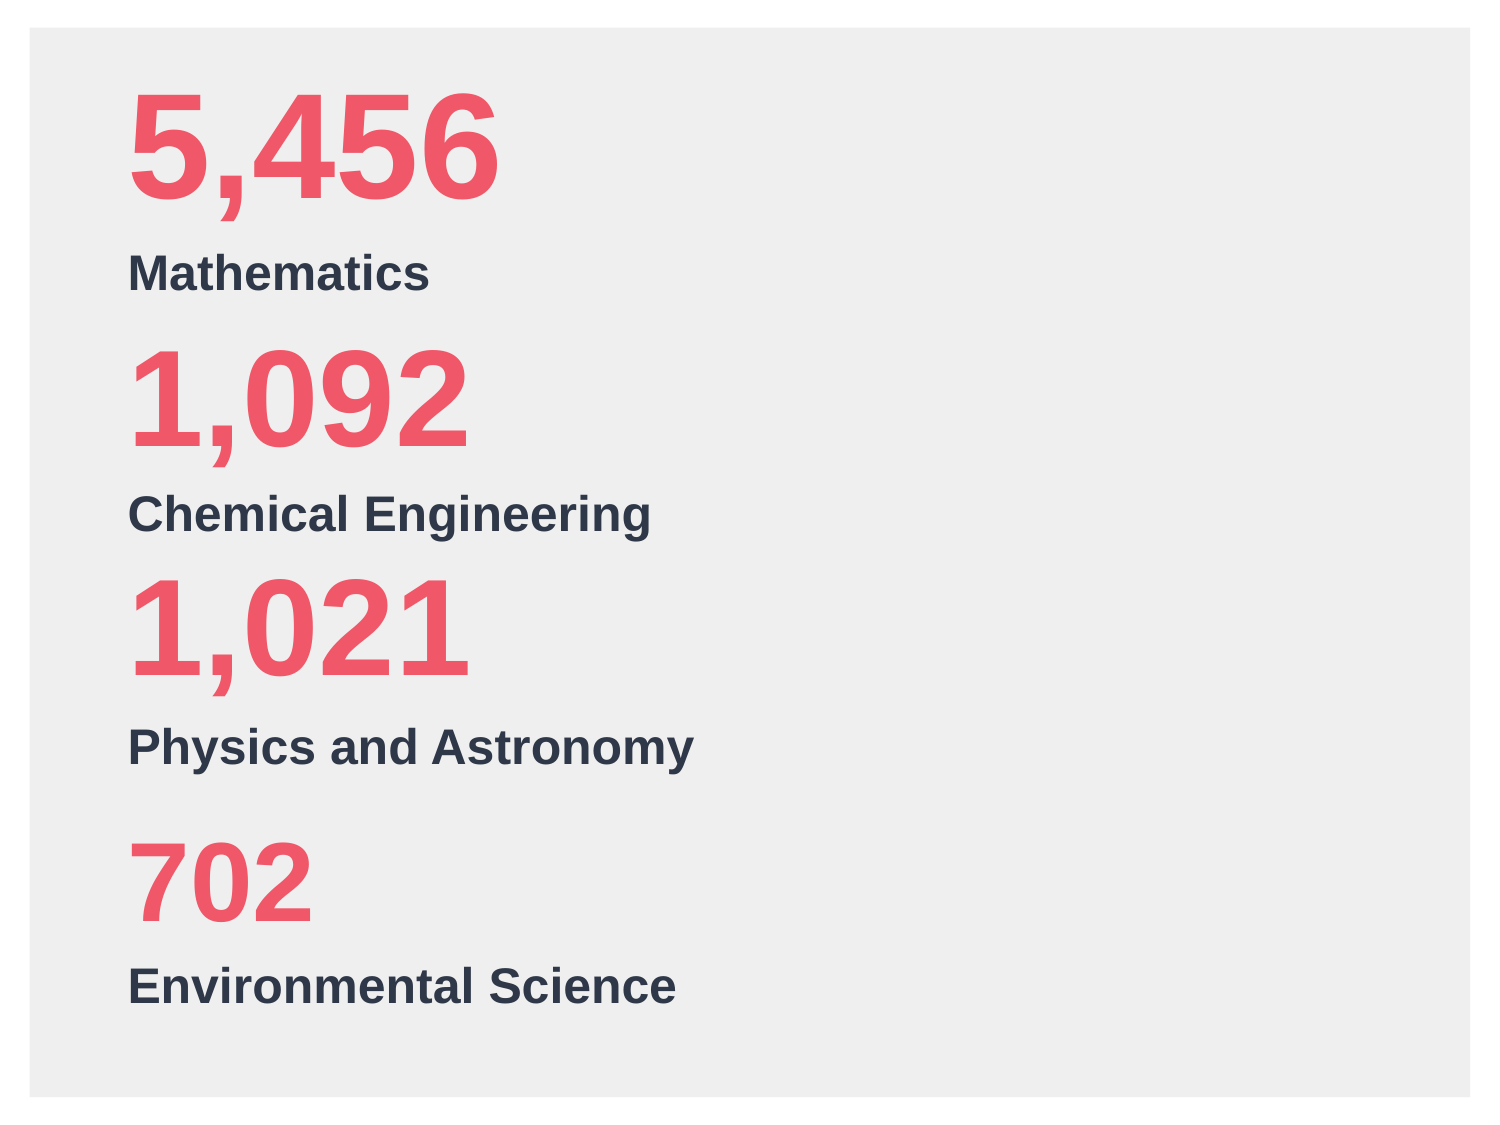

5,456
Mathematics
1,092
Chemical Engineering
1,021
Physics and Astronomy
702
Environmental Science